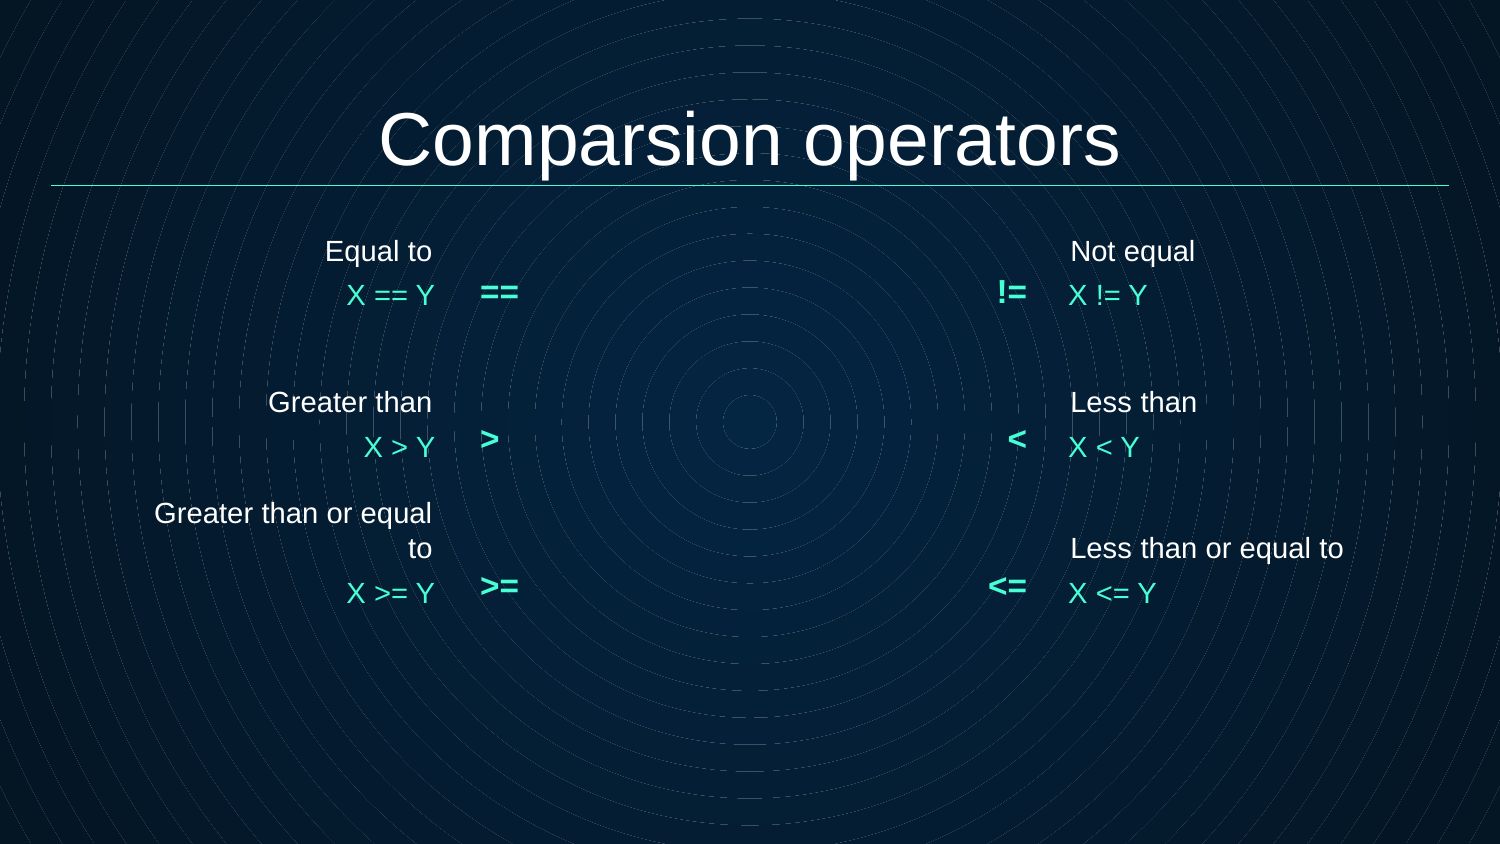

# Comparsion operators
==
!=
Equal to
Not equal
X == Y
X != Y
>
<
Greater than
Less than
X > Y
X < Y
>=
<=
Greater than or equal to
Less than or equal to
X >= Y
X <= Y